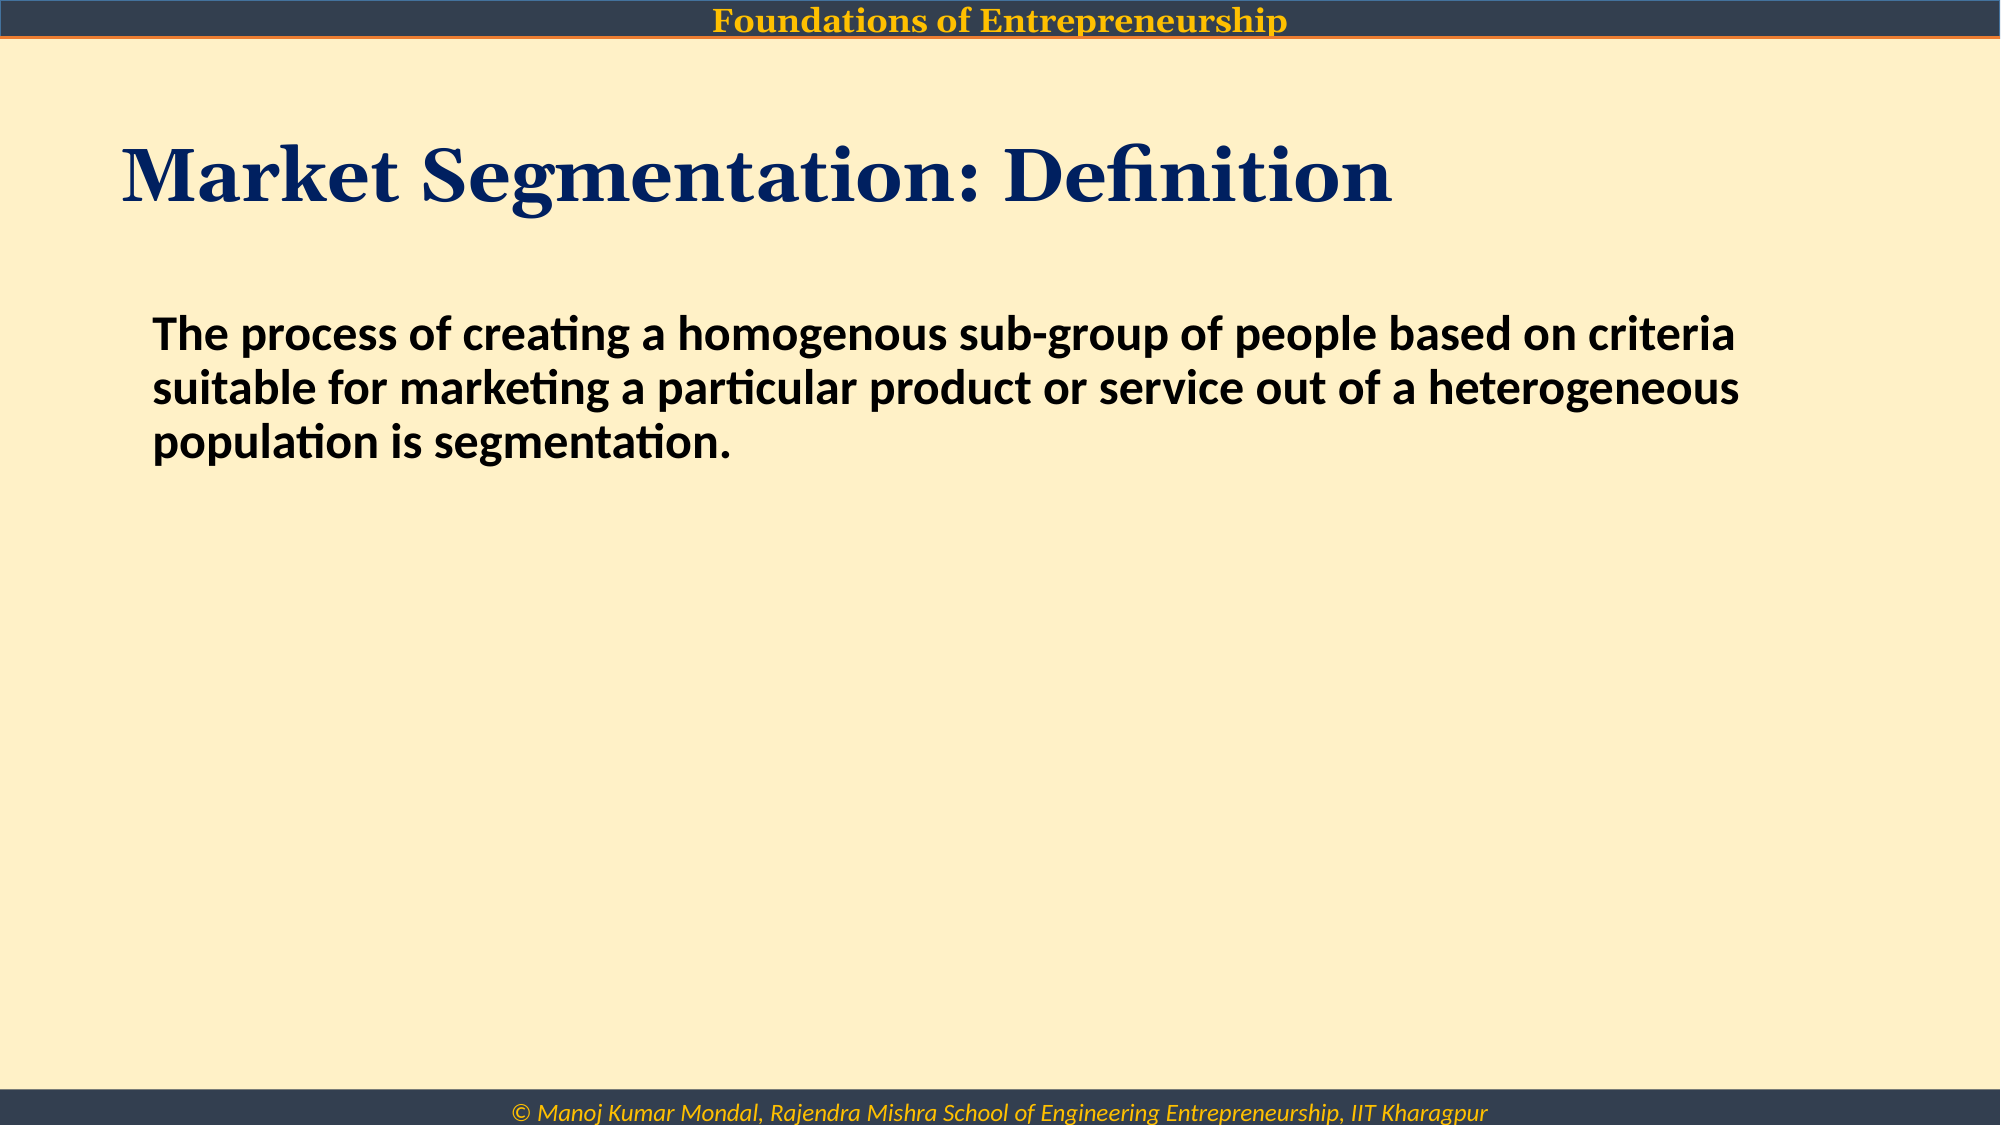

Market Segmentation: Definition
The process of creating a homogenous sub-group of people based on criteria suitable for marketing a particular product or service out of a heterogeneous population is segmentation.